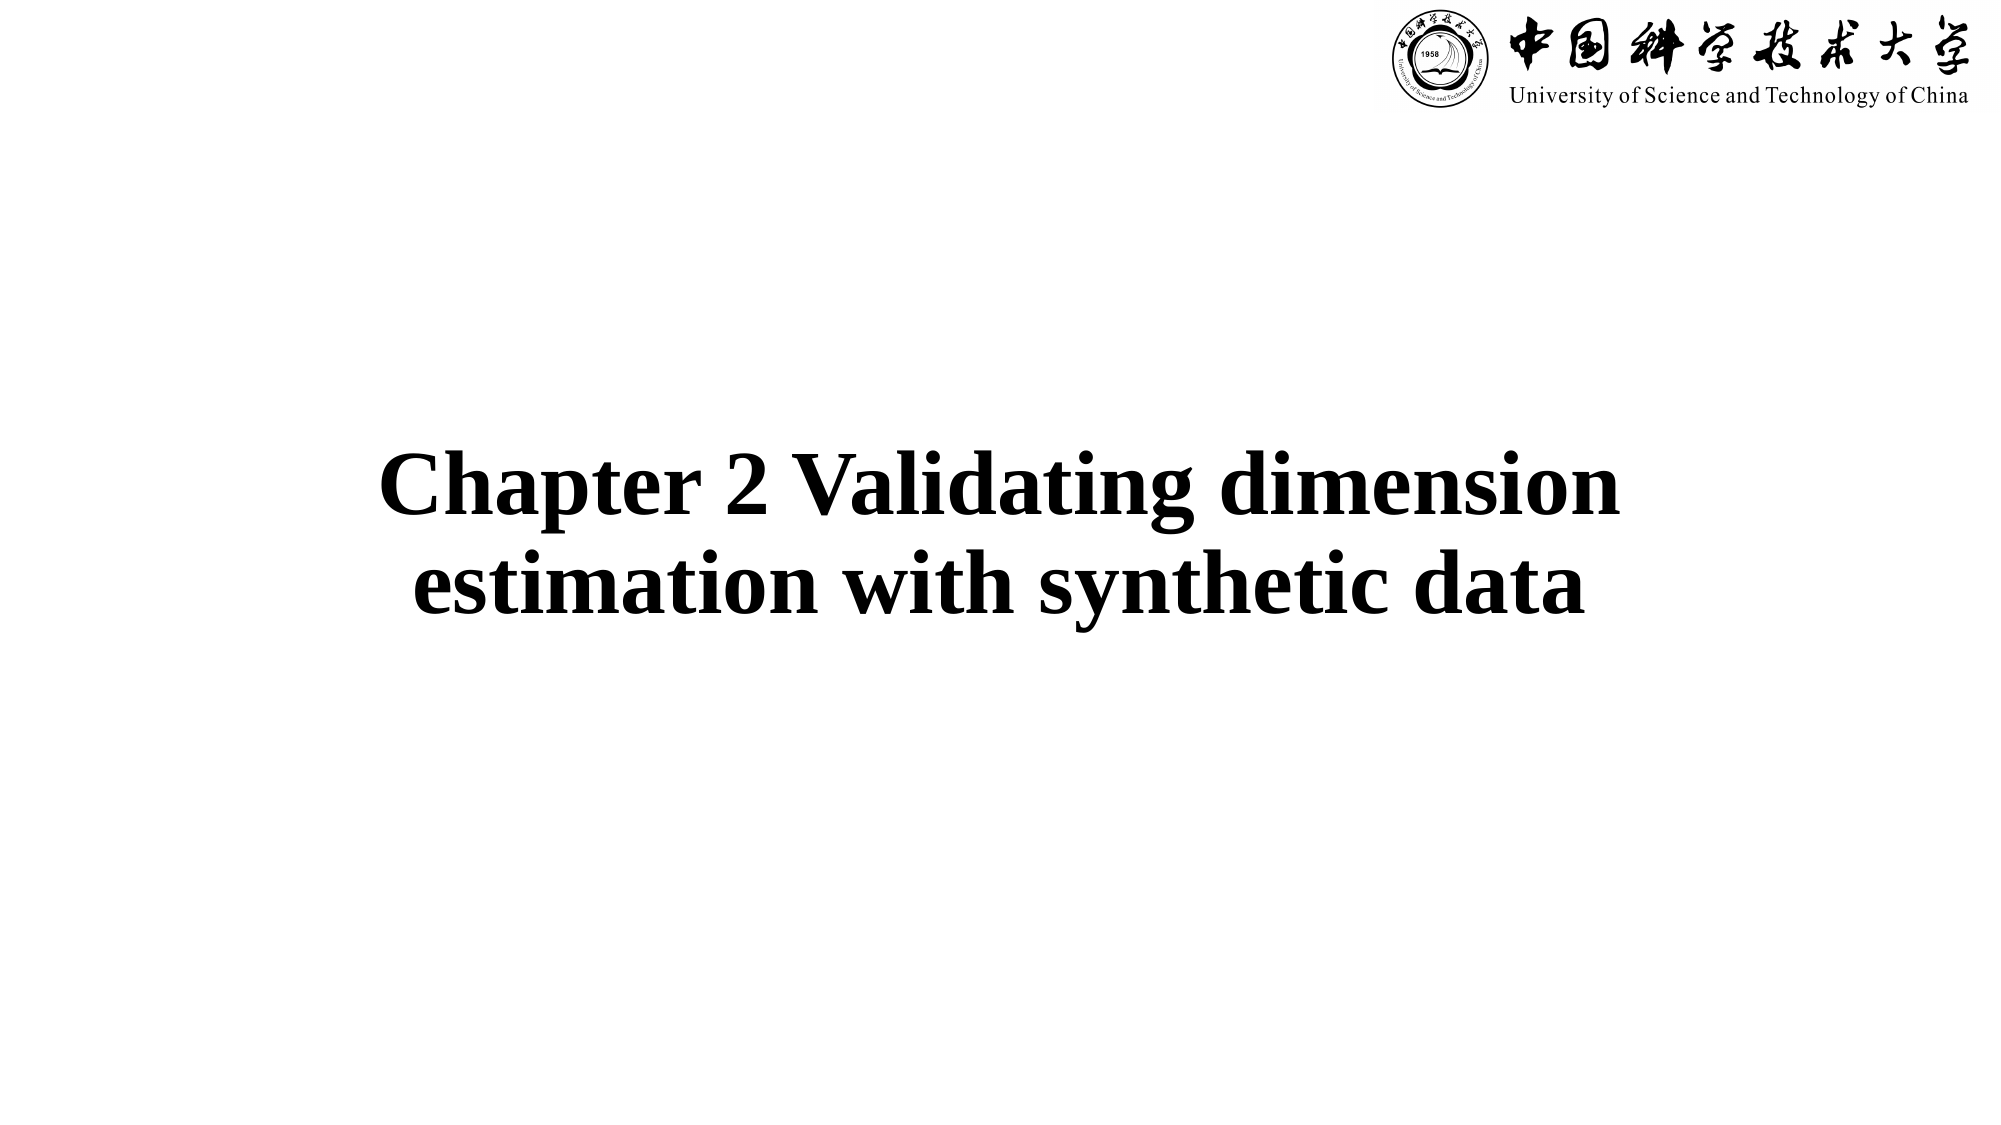

# Chapter 2 Validating dimension estimation with synthetic data